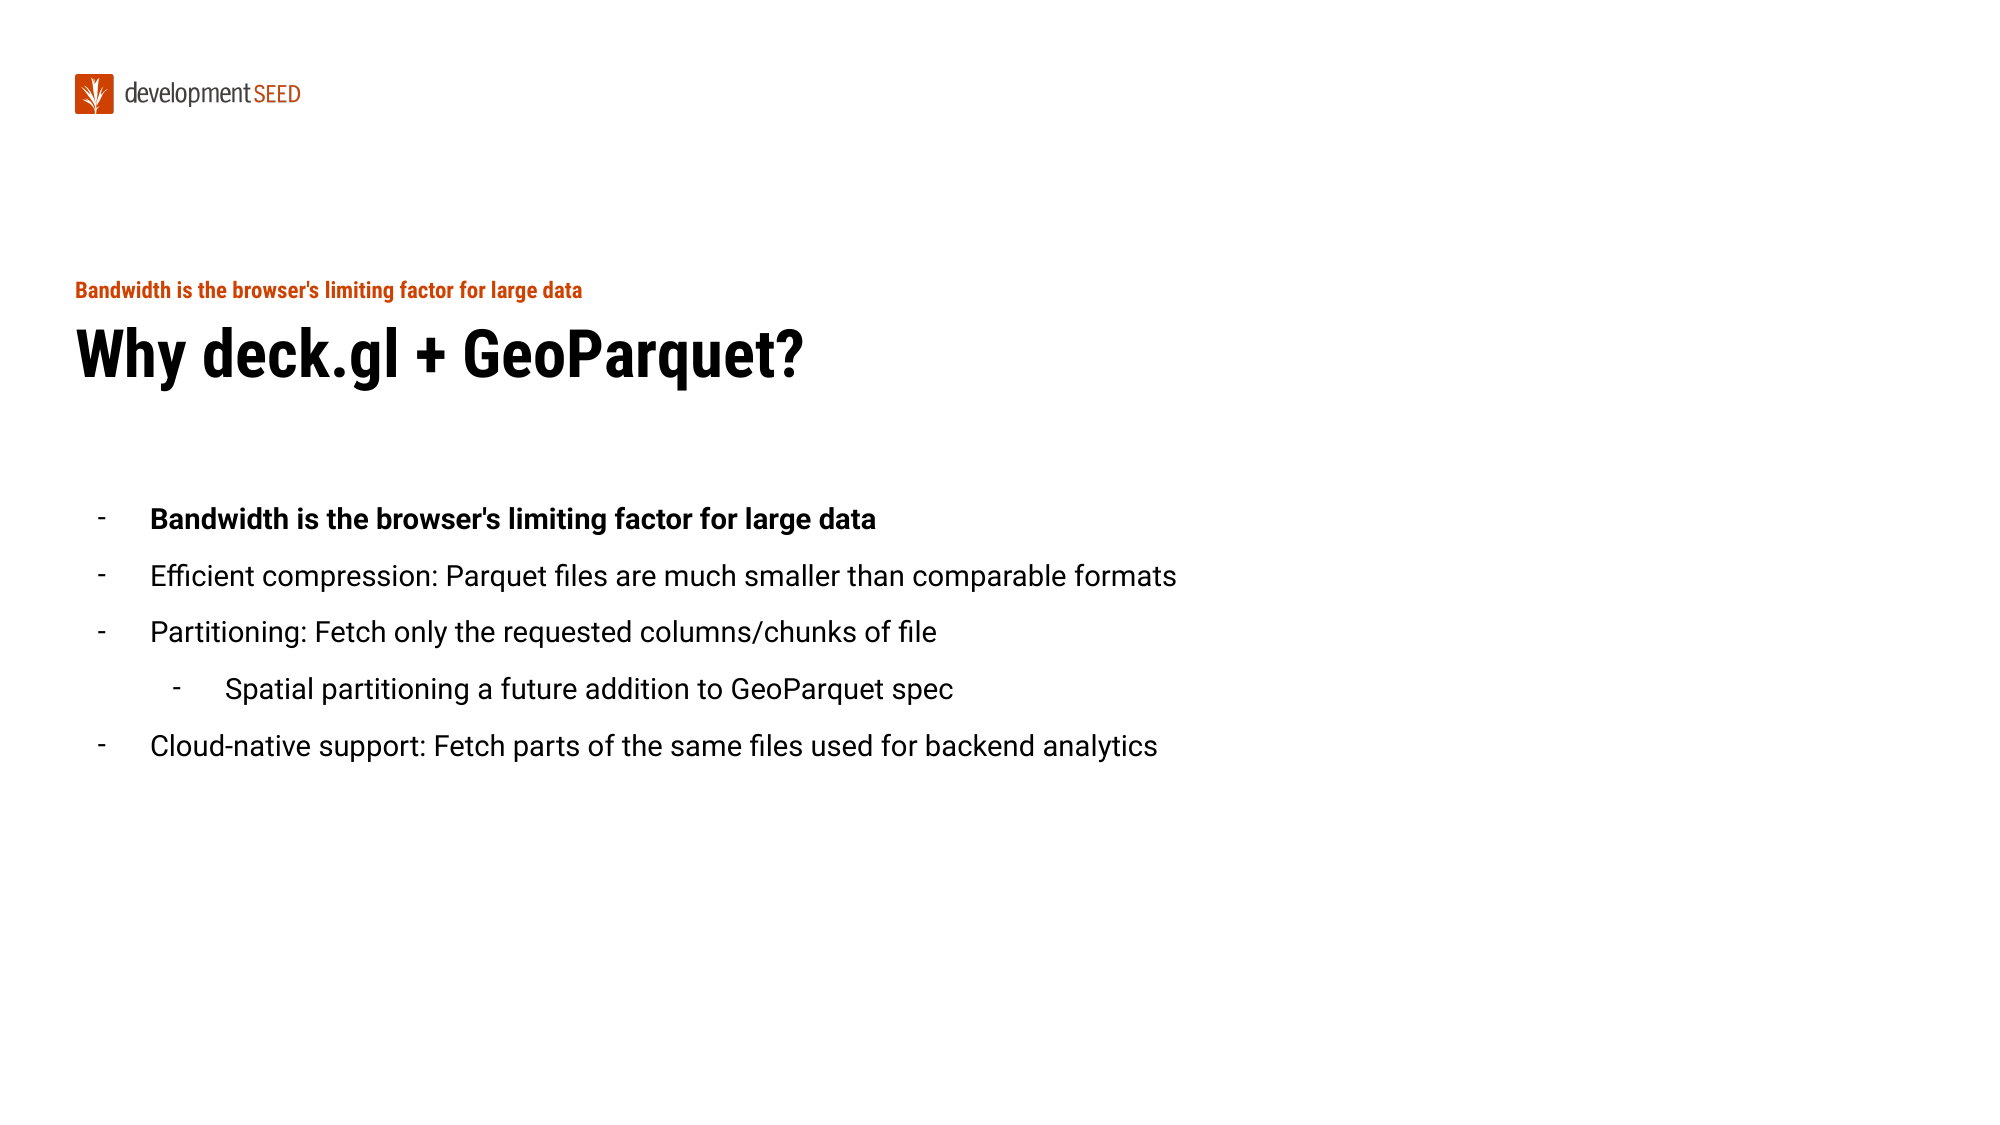

# Bandwidth is the browser's limiting factor for large data
Why deck.gl + GeoParquet?
Bandwidth is the browser's limiting factor for large data
Efficient compression: Parquet files are much smaller than comparable formats
Partitioning: Fetch only the requested columns/chunks of file
Spatial partitioning a future addition to GeoParquet spec
Cloud-native support: Fetch parts of the same files used for backend analytics